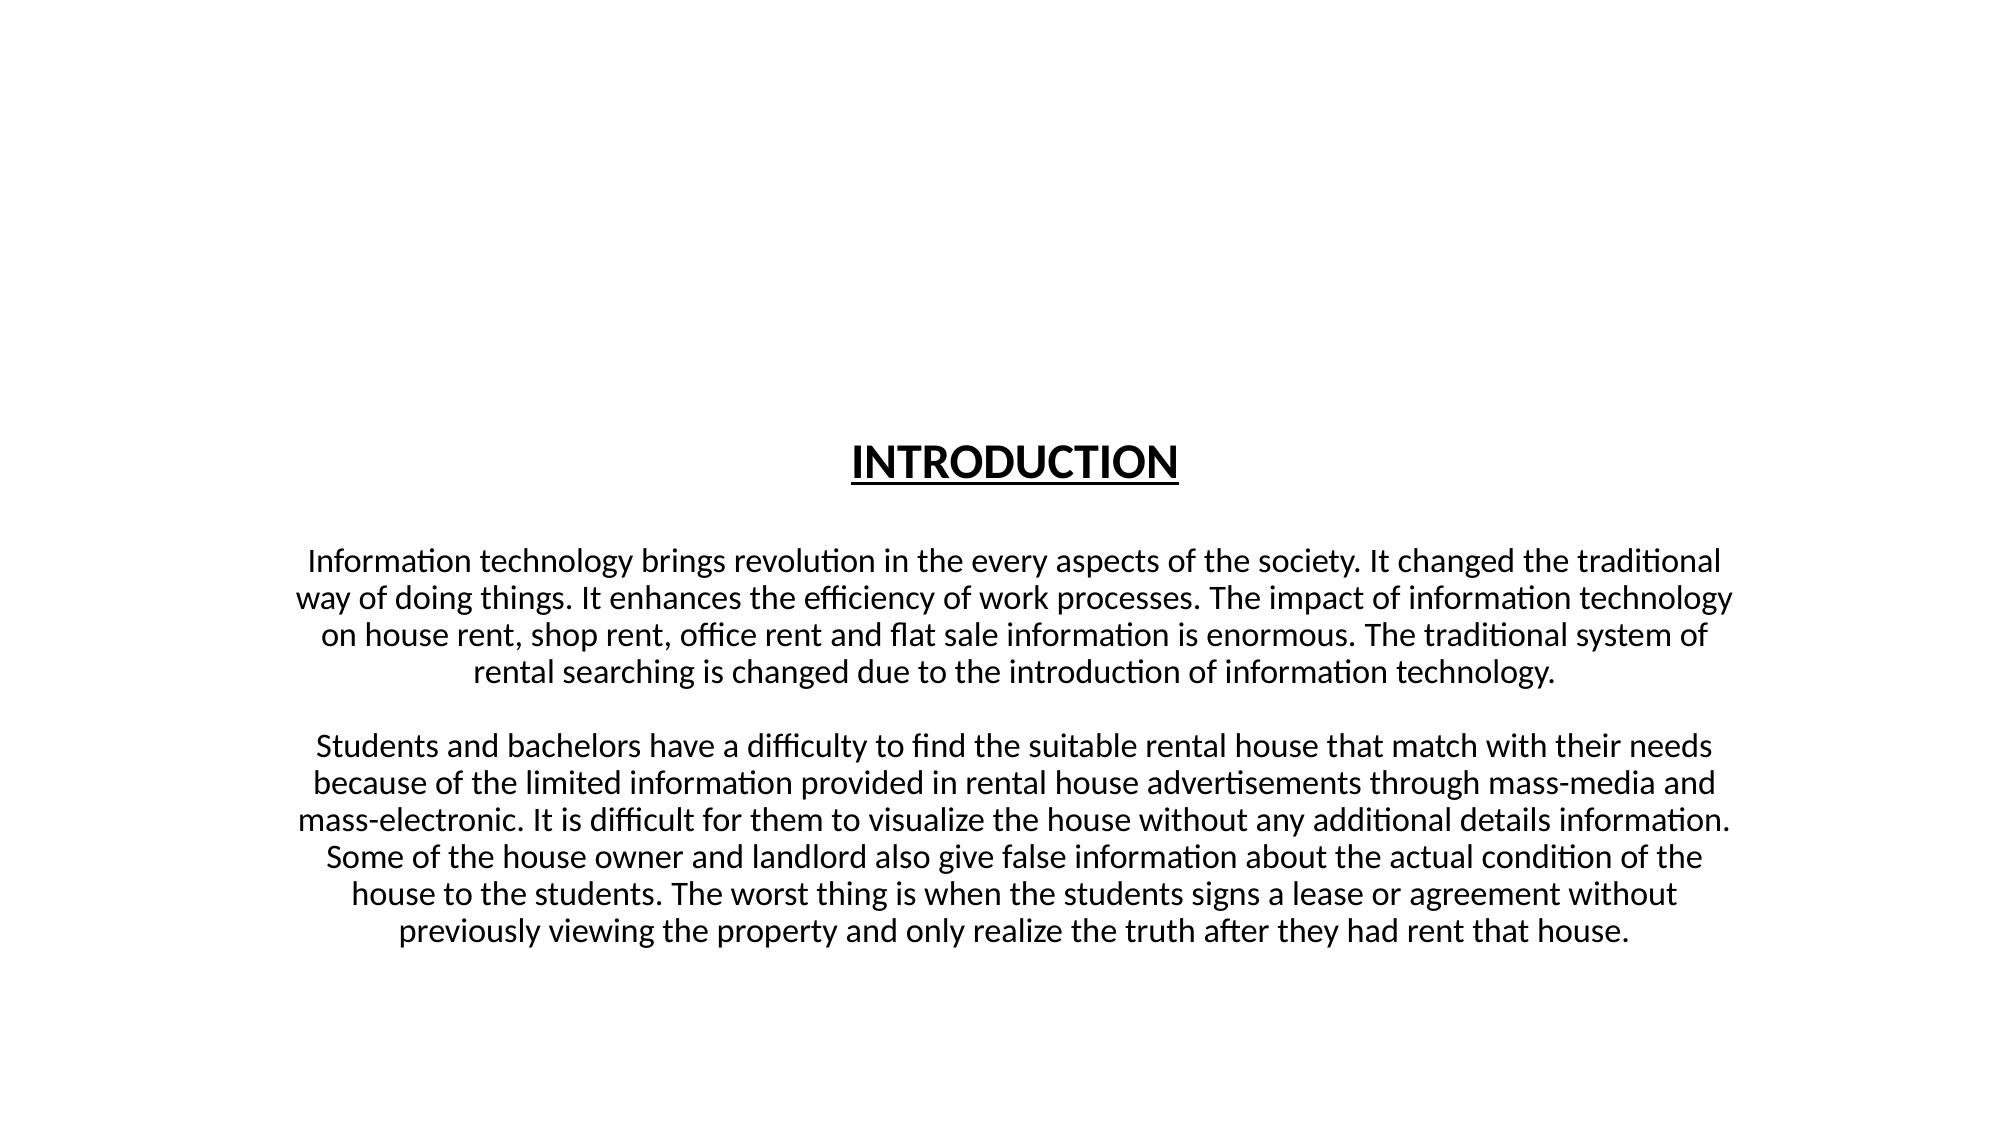

# INTRODUCTION   Information technology brings revolution in the every aspects of the society. It changed the traditional way of doing things. It enhances the efficiency of work processes. The impact of information technology on house rent, shop rent, office rent and flat sale information is enormous. The traditional system of rental searching is changed due to the introduction of information technology. Students and bachelors have a difficulty to find the suitable rental house that match with their needs because of the limited information provided in rental house advertisements through mass-media and mass-electronic. It is difficult for them to visualize the house without any additional details information. Some of the house owner and landlord also give false information about the actual condition of the house to the students. The worst thing is when the students signs a lease or agreement without previously viewing the property and only realize the truth after they had rent that house.